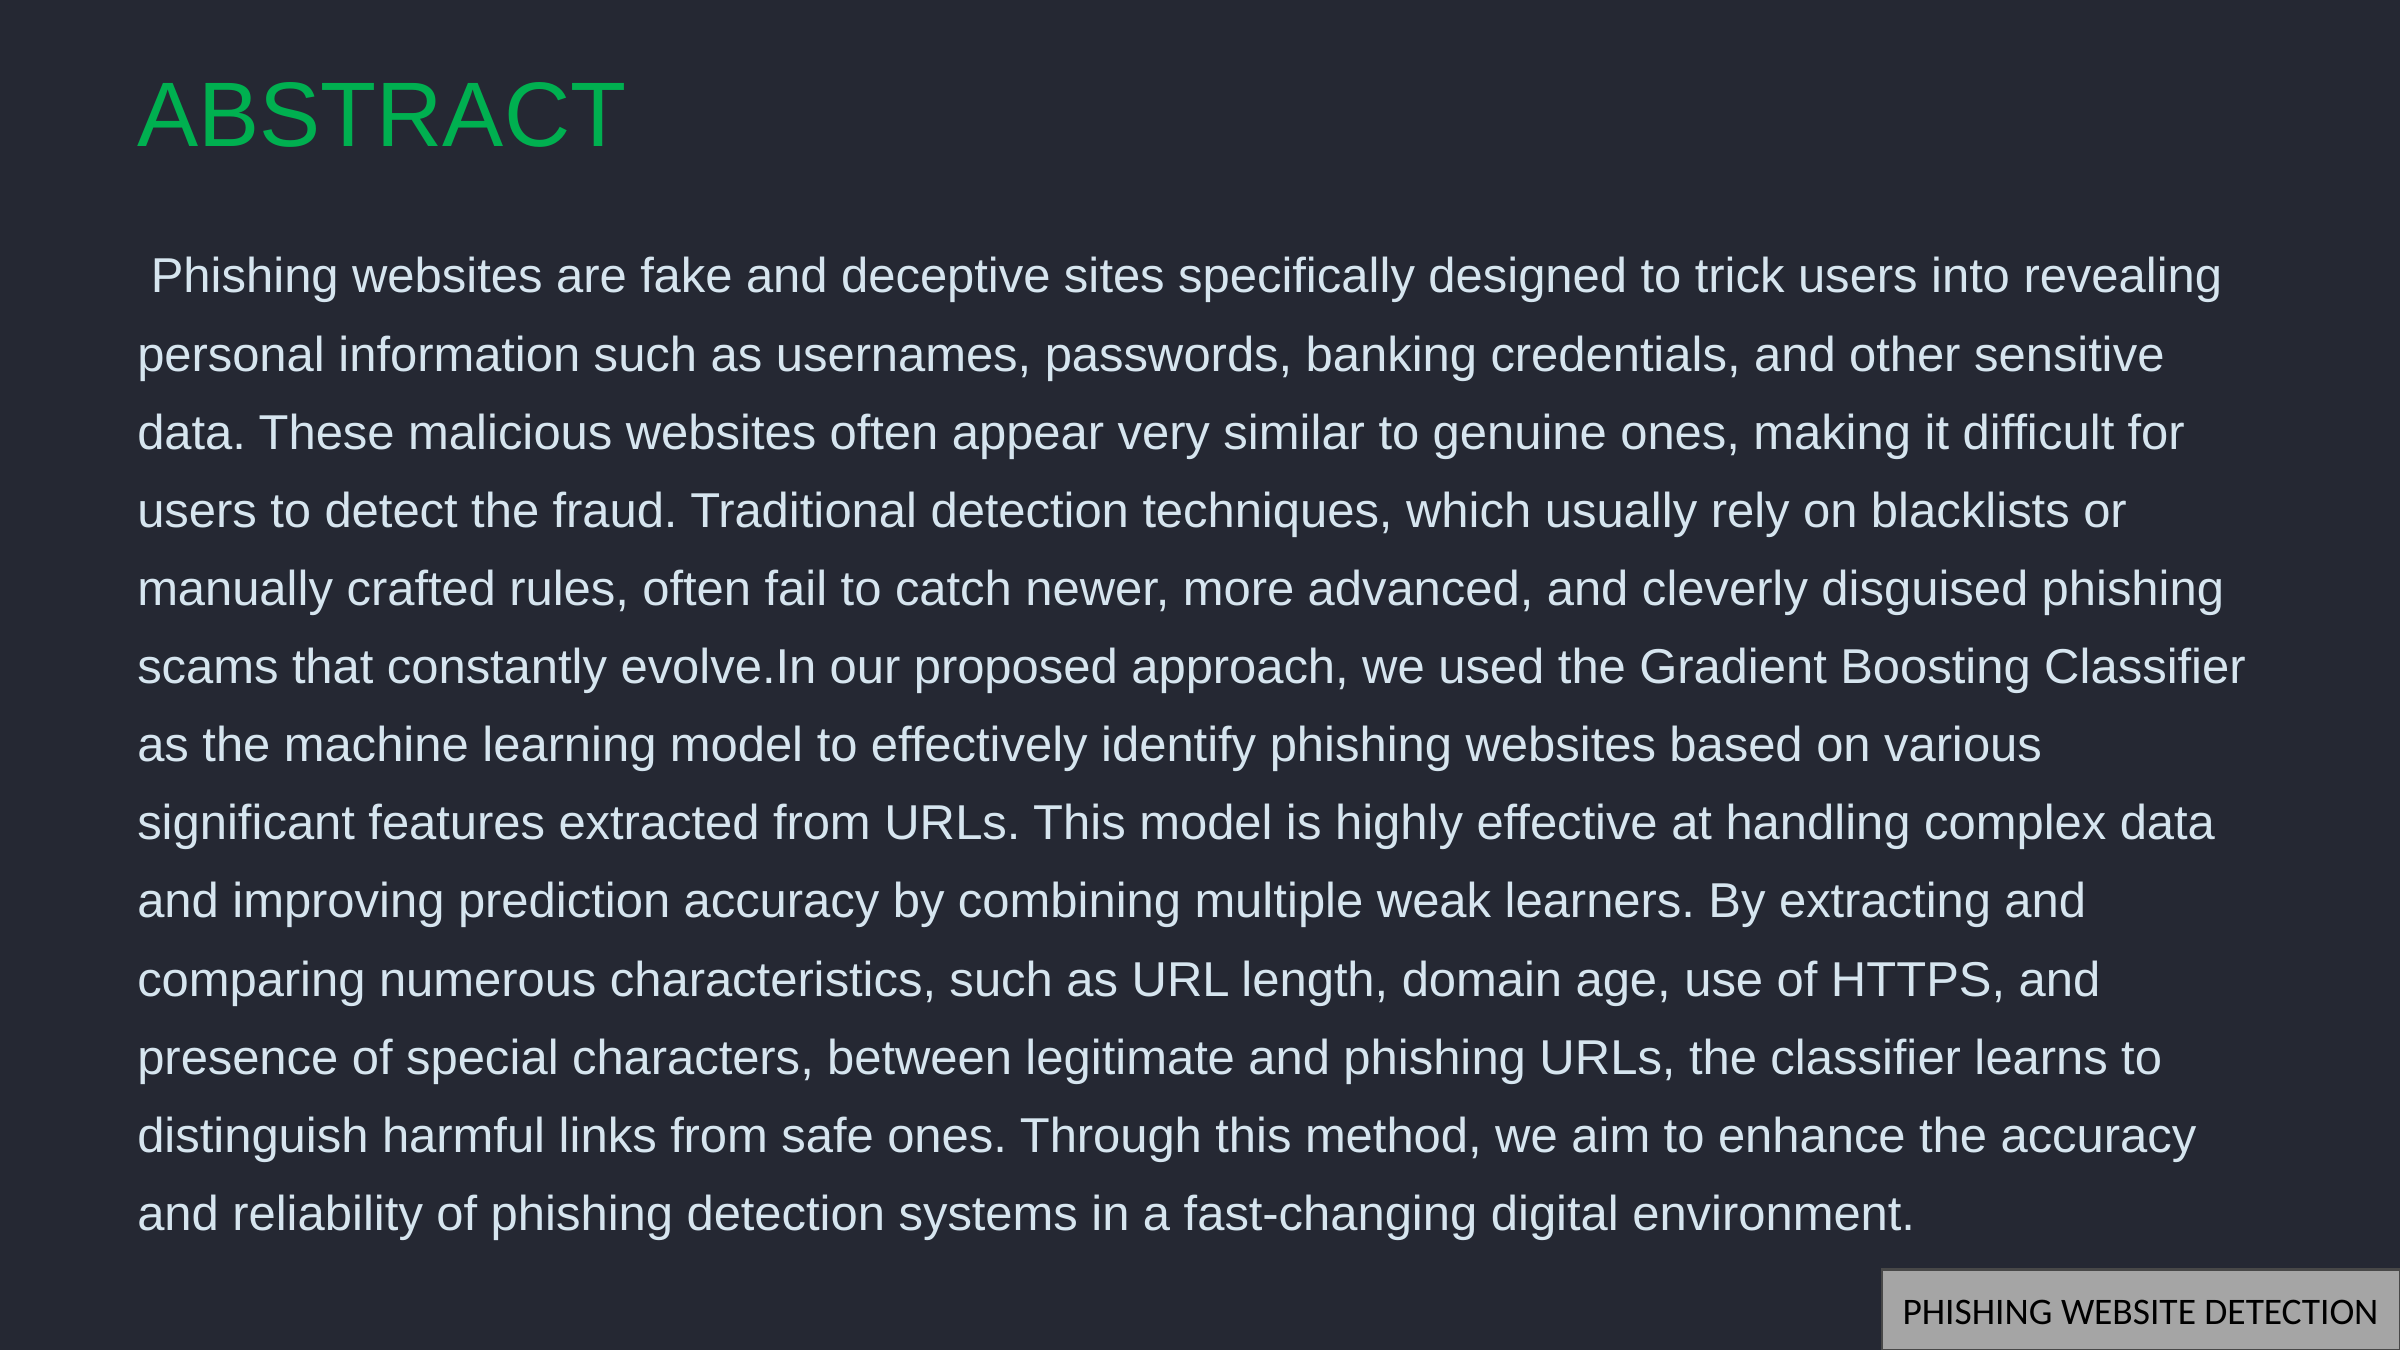

ABSTRACT
 Phishing websites are fake and deceptive sites specifically designed to trick users into revealing personal information such as usernames, passwords, banking credentials, and other sensitive data. These malicious websites often appear very similar to genuine ones, making it difficult for users to detect the fraud. Traditional detection techniques, which usually rely on blacklists or manually crafted rules, often fail to catch newer, more advanced, and cleverly disguised phishing scams that constantly evolve.In our proposed approach, we used the Gradient Boosting Classifier as the machine learning model to effectively identify phishing websites based on various significant features extracted from URLs. This model is highly effective at handling complex data and improving prediction accuracy by combining multiple weak learners. By extracting and comparing numerous characteristics, such as URL length, domain age, use of HTTPS, and presence of special characters, between legitimate and phishing URLs, the classifier learns to distinguish harmful links from safe ones. Through this method, we aim to enhance the accuracy and reliability of phishing detection systems in a fast-changing digital environment.
PHISHING WEBSITE DETECTION